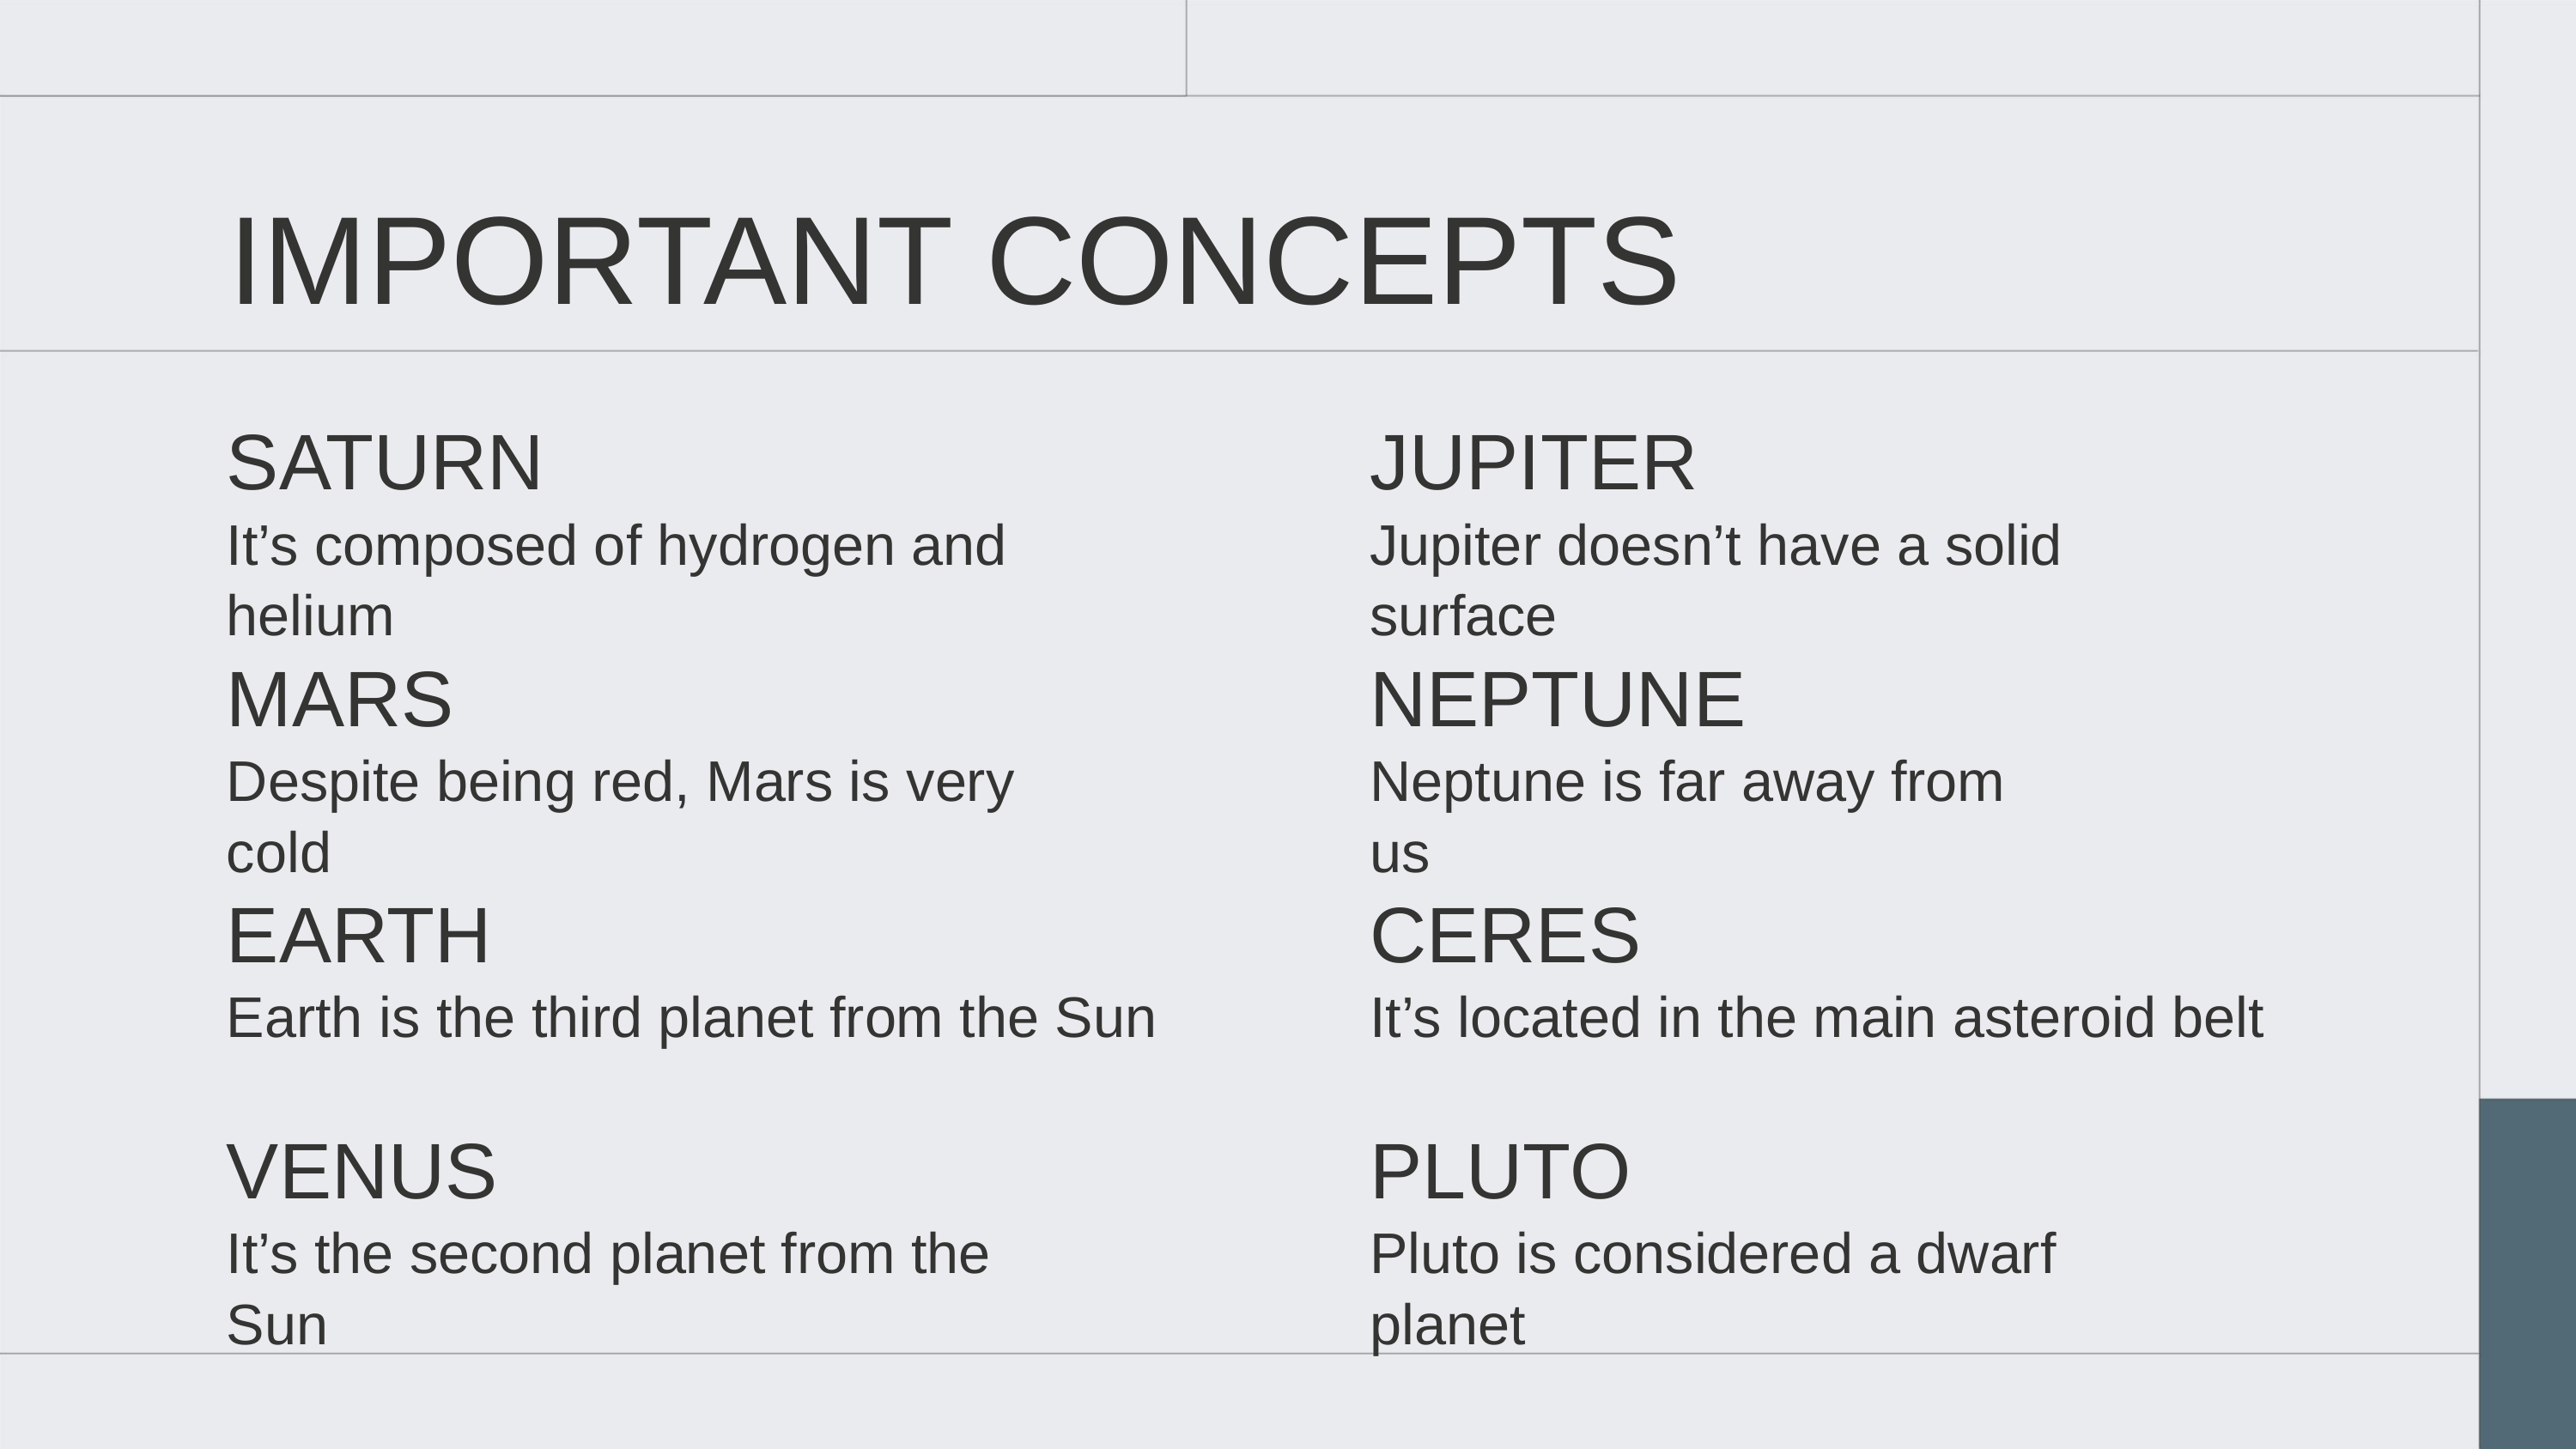

IMPORTANT CONCEPTS
SATURN
It’s composed of hydrogen and helium
JUPITER
Jupiter doesn’t have a solid surface
MARS
Despite being red, Mars is very cold
NEPTUNE
Neptune is far away from us
EARTH
Earth is the third planet from the Sun
CERES
It’s located in the main asteroid belt
VENUS
It’s the second planet from the Sun
PLUTO
Pluto is considered a dwarf planet